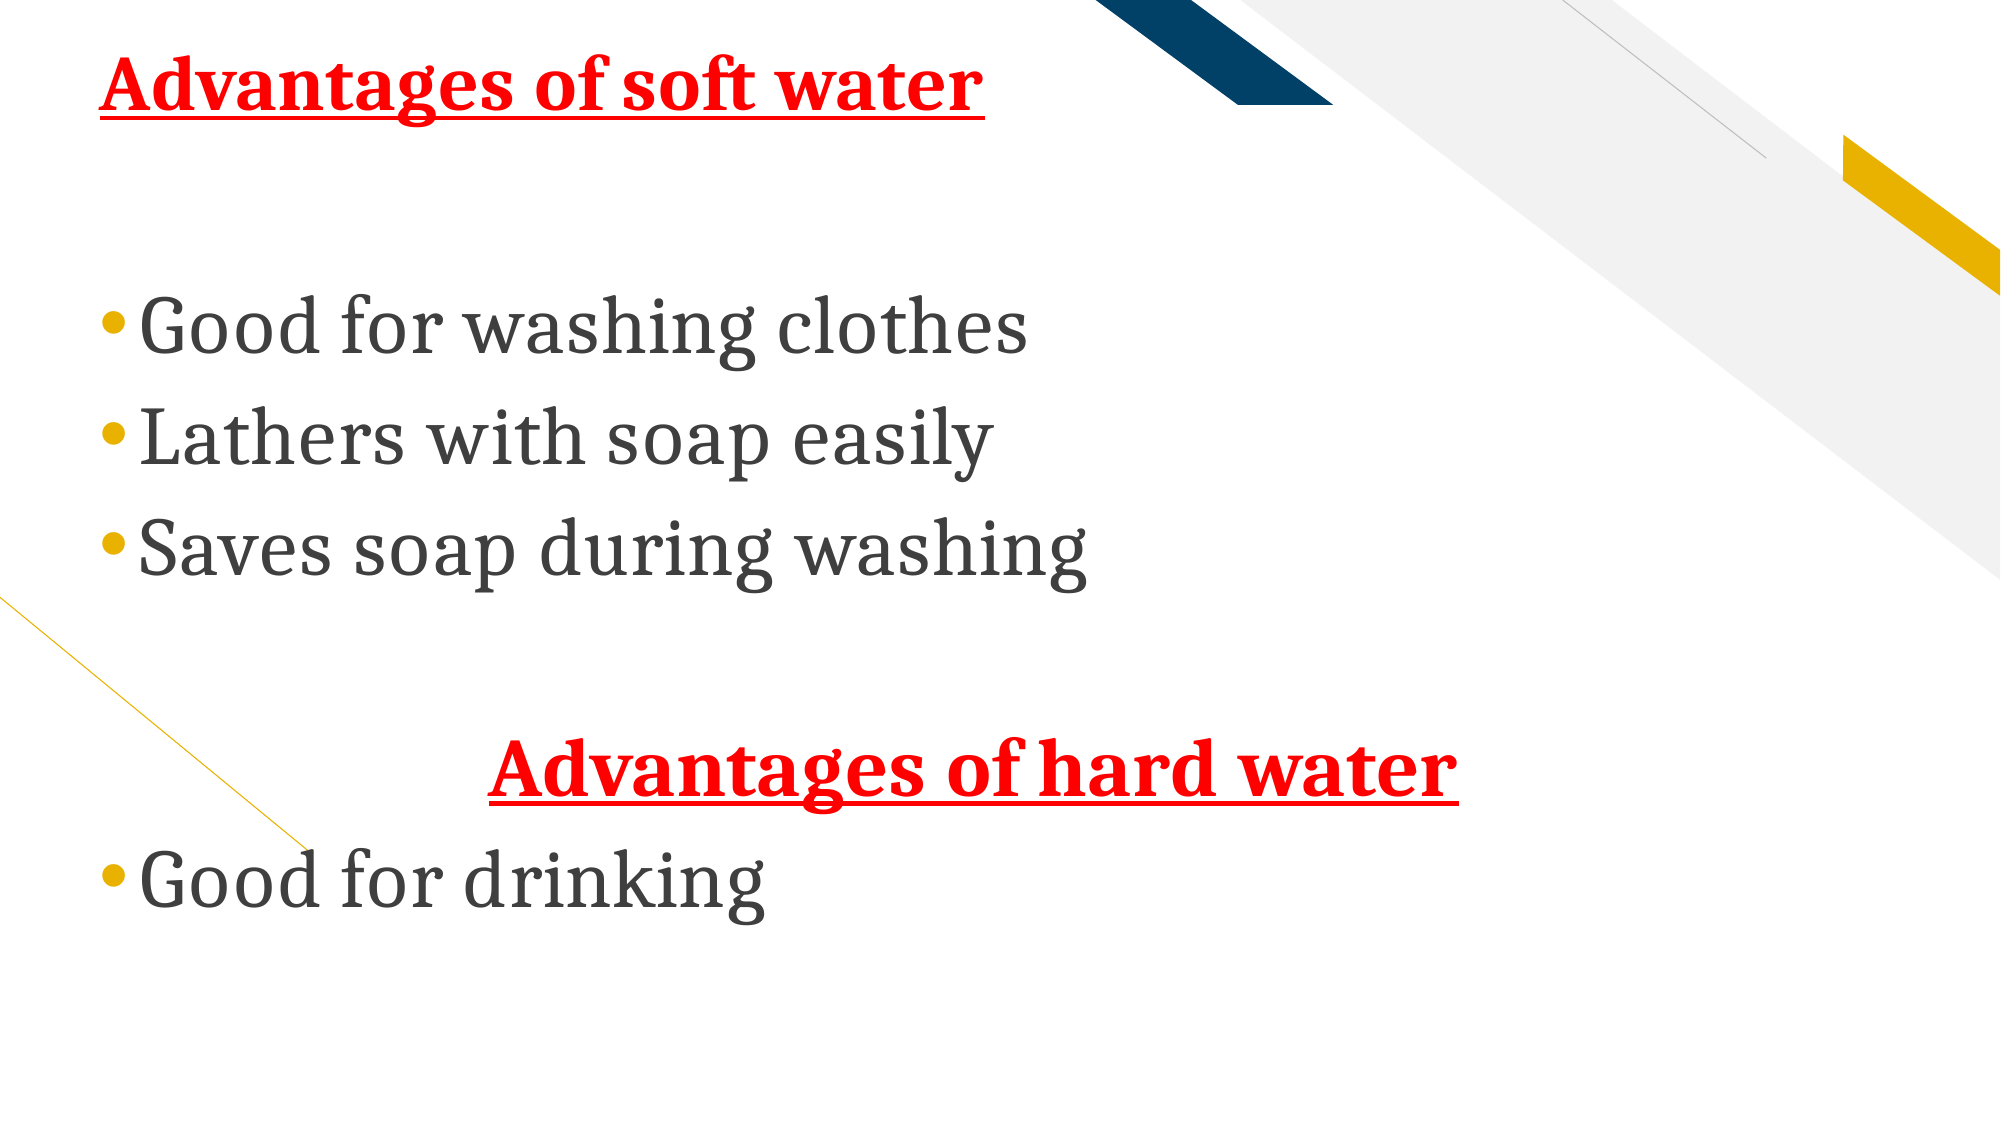

# Advantages of soft water
Good for washing clothes
Lathers with soap easily
Saves soap during washing

Advantages of hard water
Good for drinking